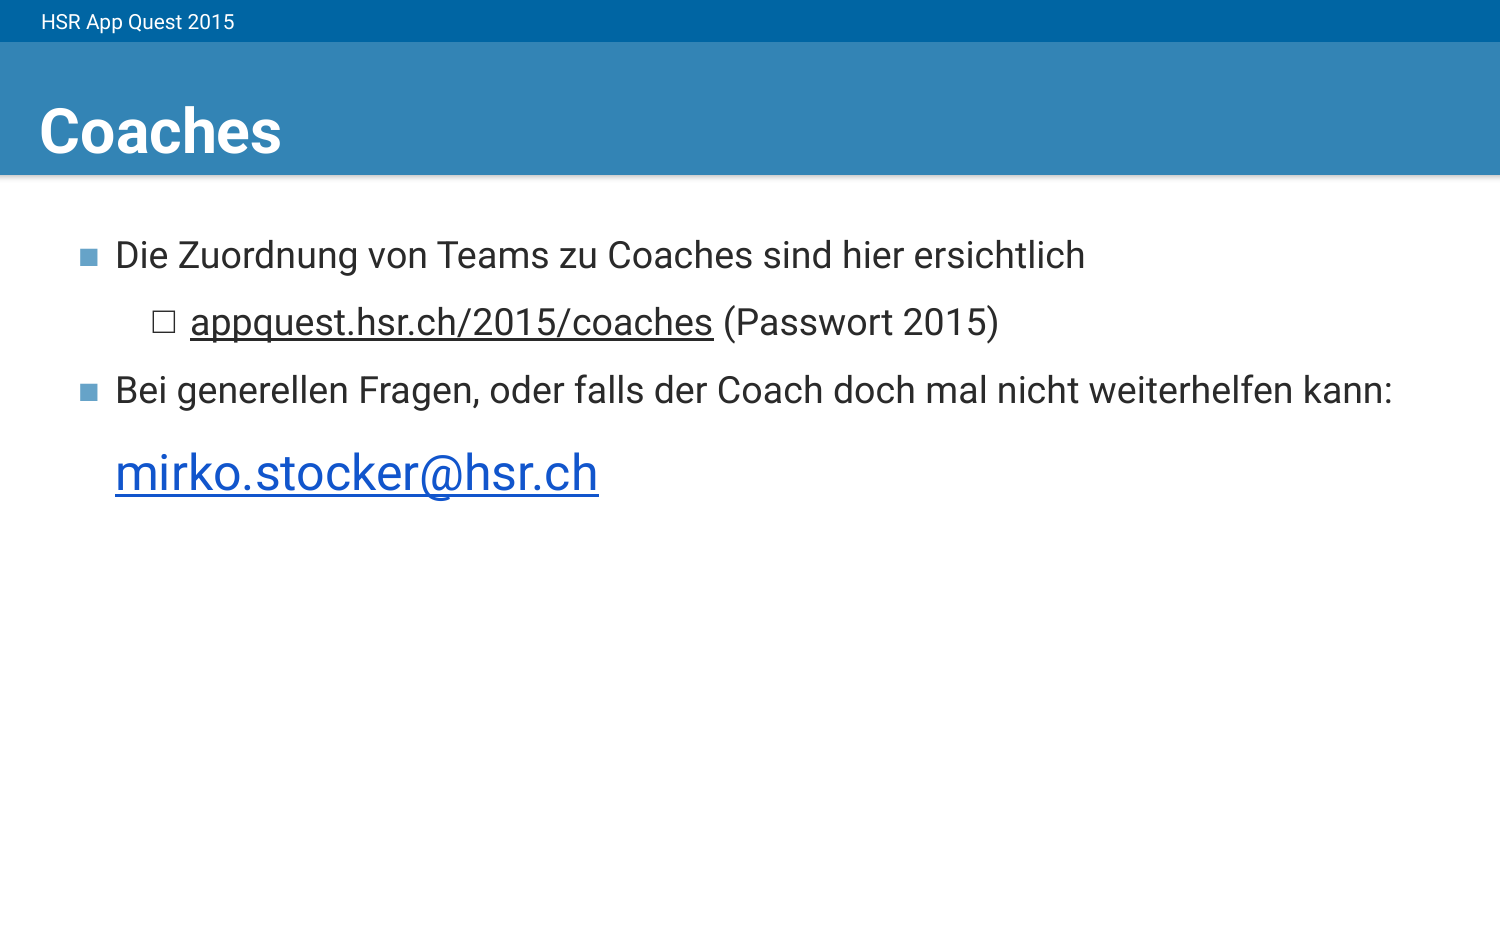

# Coaches
Die Zuordnung von Teams zu Coaches sind hier ersichtlich
appquest.hsr.ch/2015/coaches (Passwort 2015)
Bei generellen Fragen, oder falls der Coach doch mal nicht weiterhelfen kann: mirko.stocker@hsr.ch